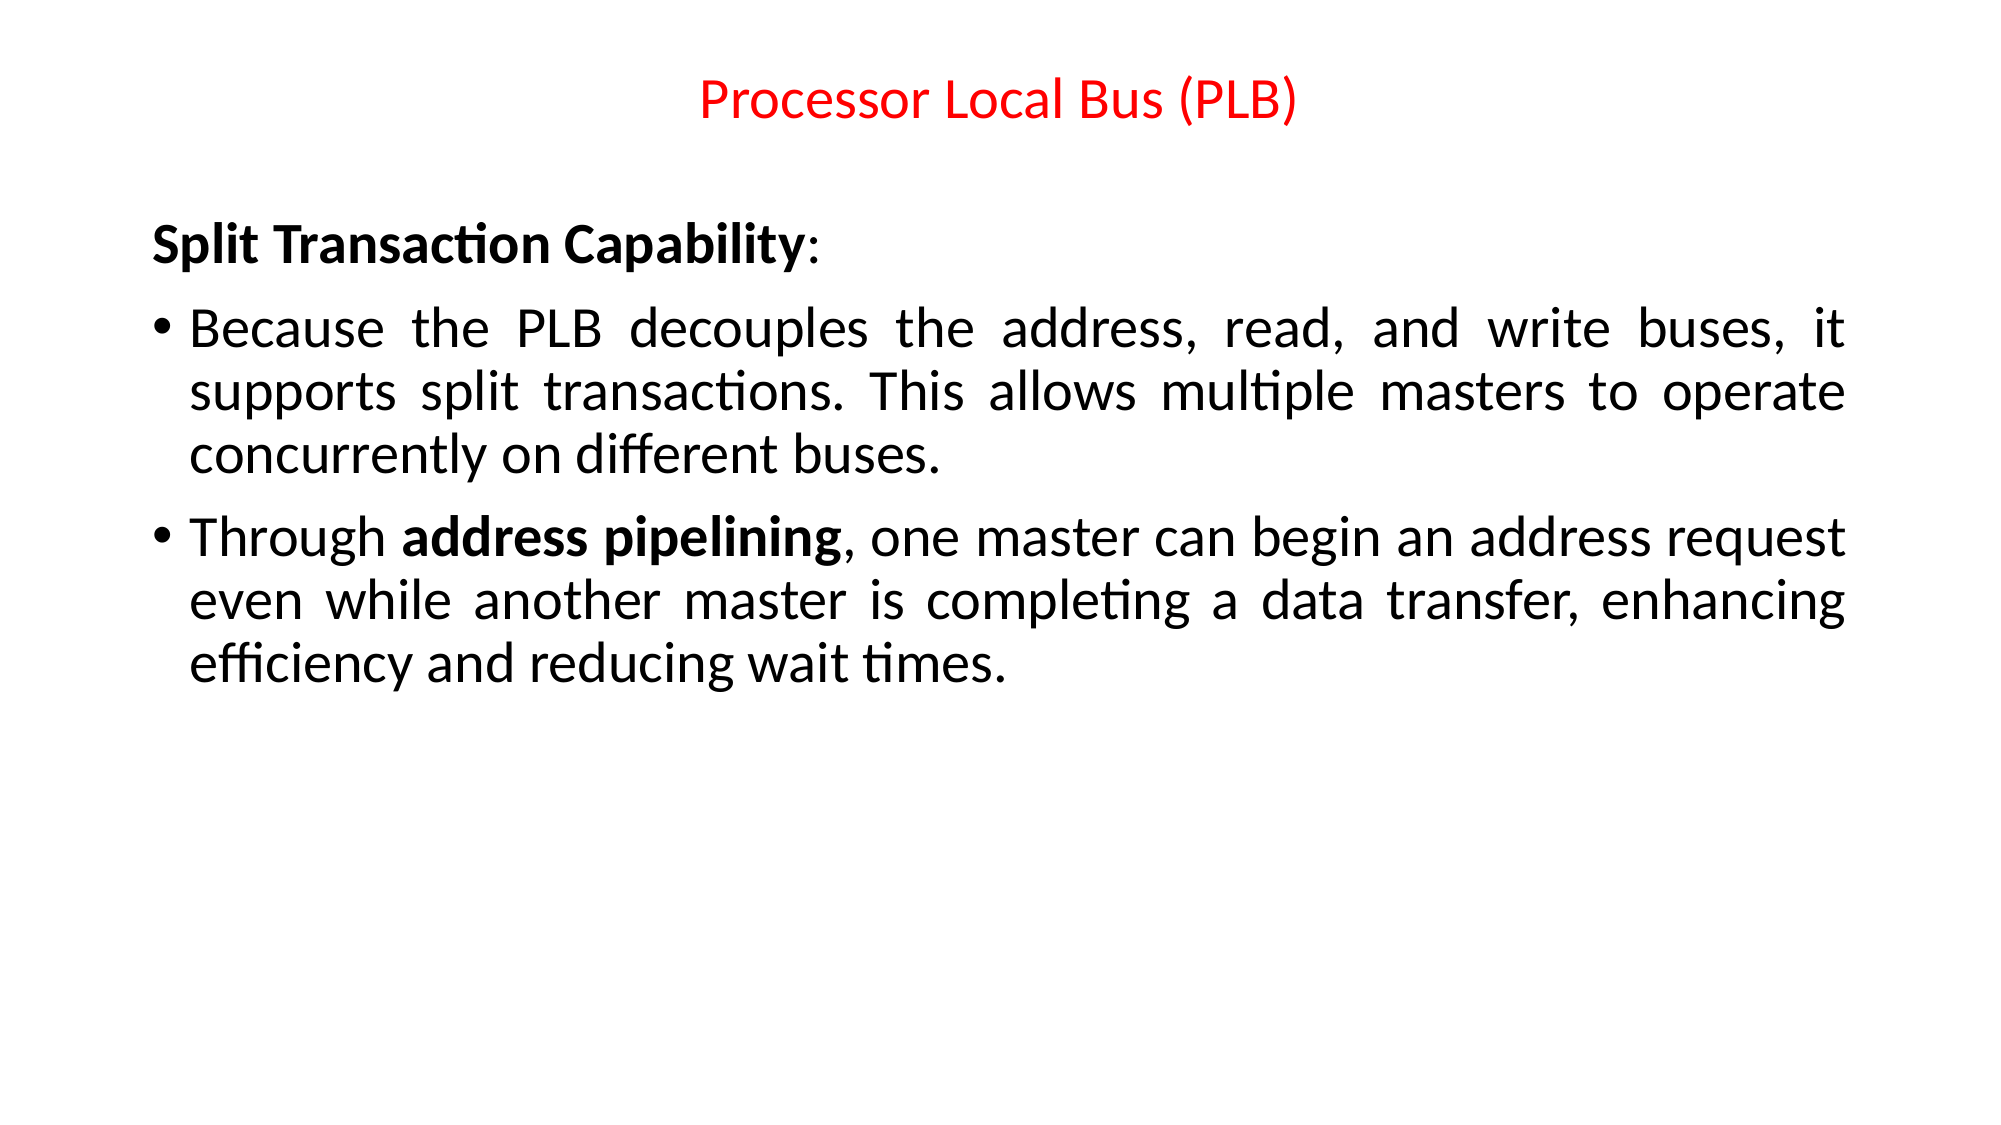

# Processor Local Bus (PLB)
Split Transaction Capability:
Because the PLB decouples the address, read, and write buses, it supports split transactions. This allows multiple masters to operate concurrently on different buses.
Through address pipelining, one master can begin an address request even while another master is completing a data transfer, enhancing efficiency and reducing wait times.